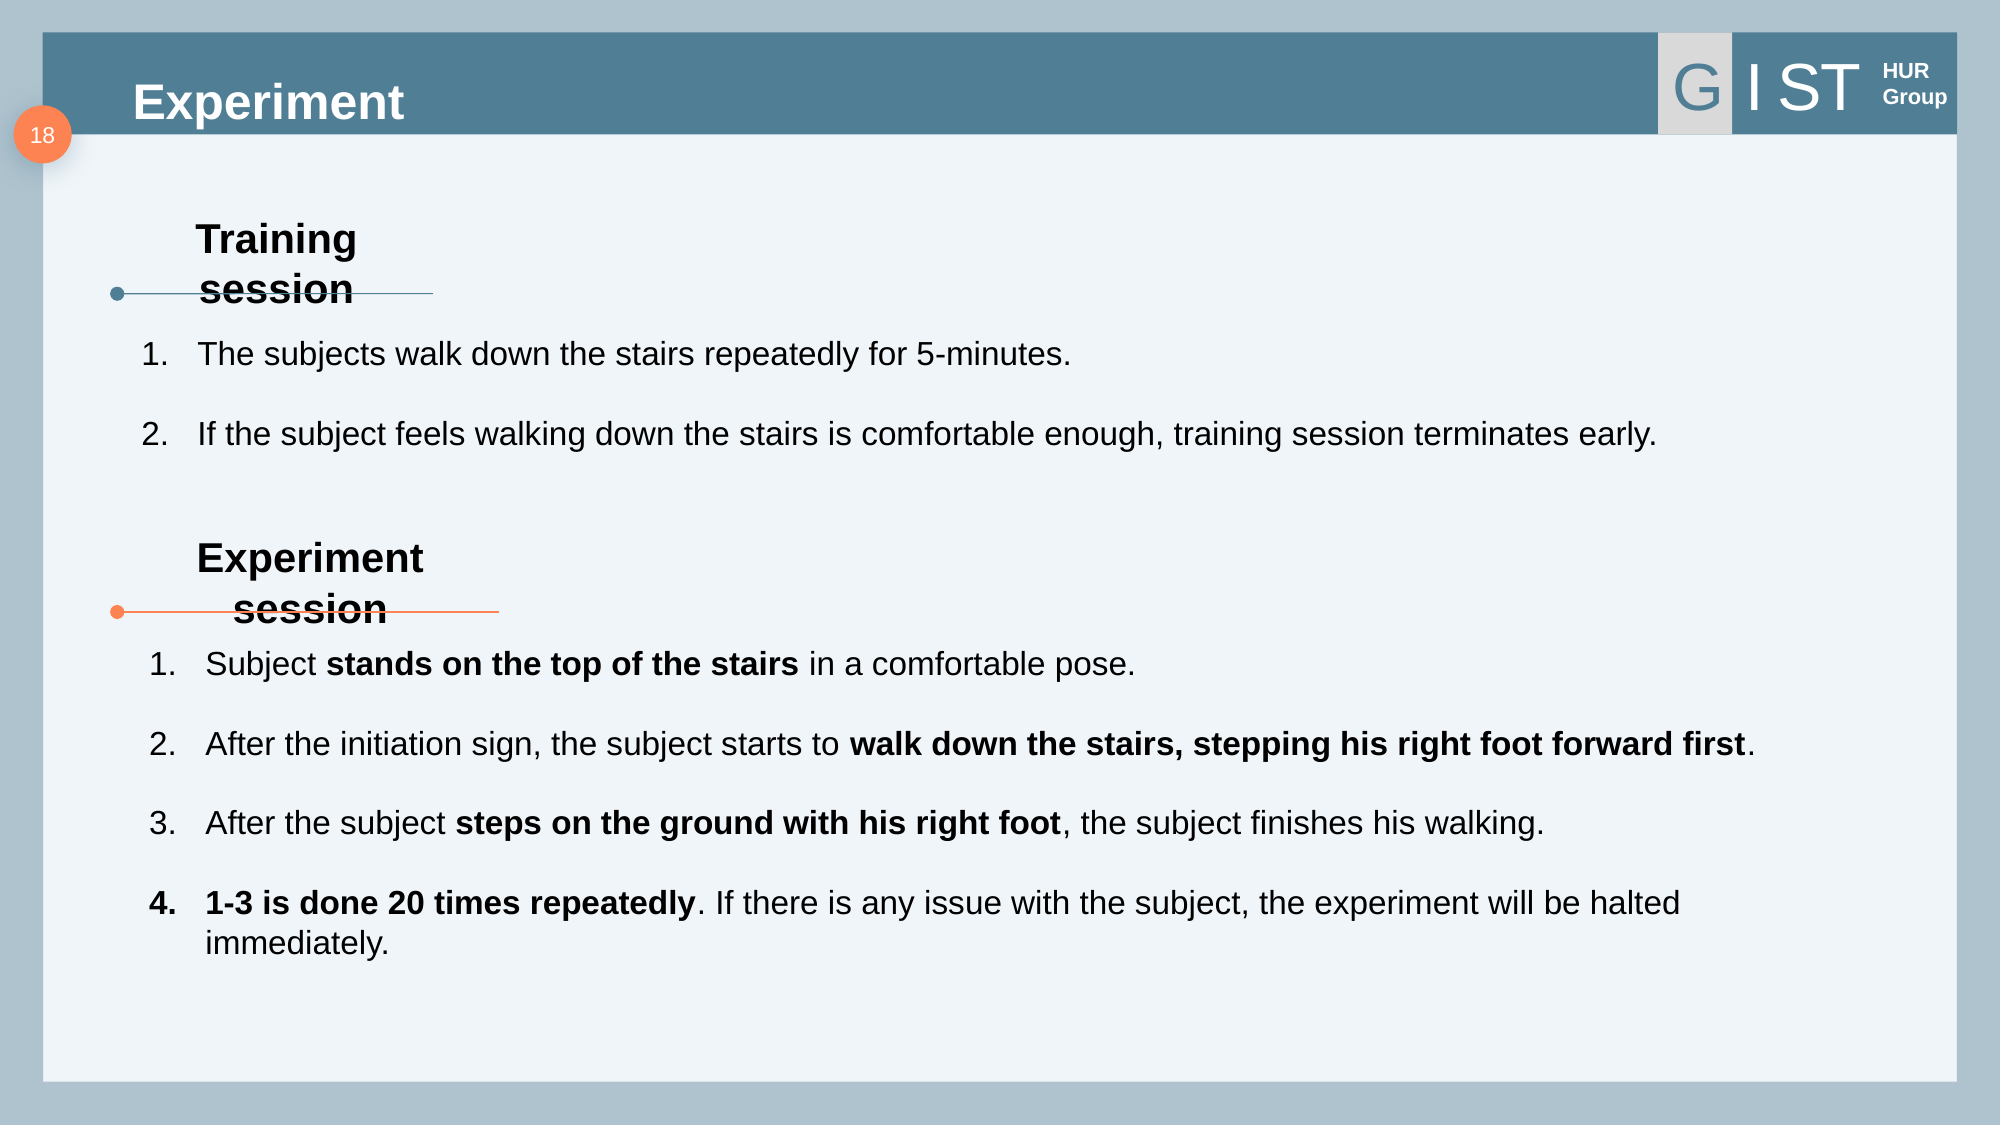

Experiment
I
S
T
G

HUR
Group
18
Training session

The subjects walk down the stairs repeatedly for 5-minutes.

If the subject feels walking down the stairs is comfortable enough, training session terminates early.
Experiment session

Subject stands on the top of the stairs in a comfortable pose.

After the initiation sign, the subject starts to walk down the stairs, stepping his right foot forward first.

After the subject steps on the ground with his right foot, the subject finishes his walking.

1-3 is done 20 times repeatedly. If there is any issue with the subject, the experiment will be halted immediately.